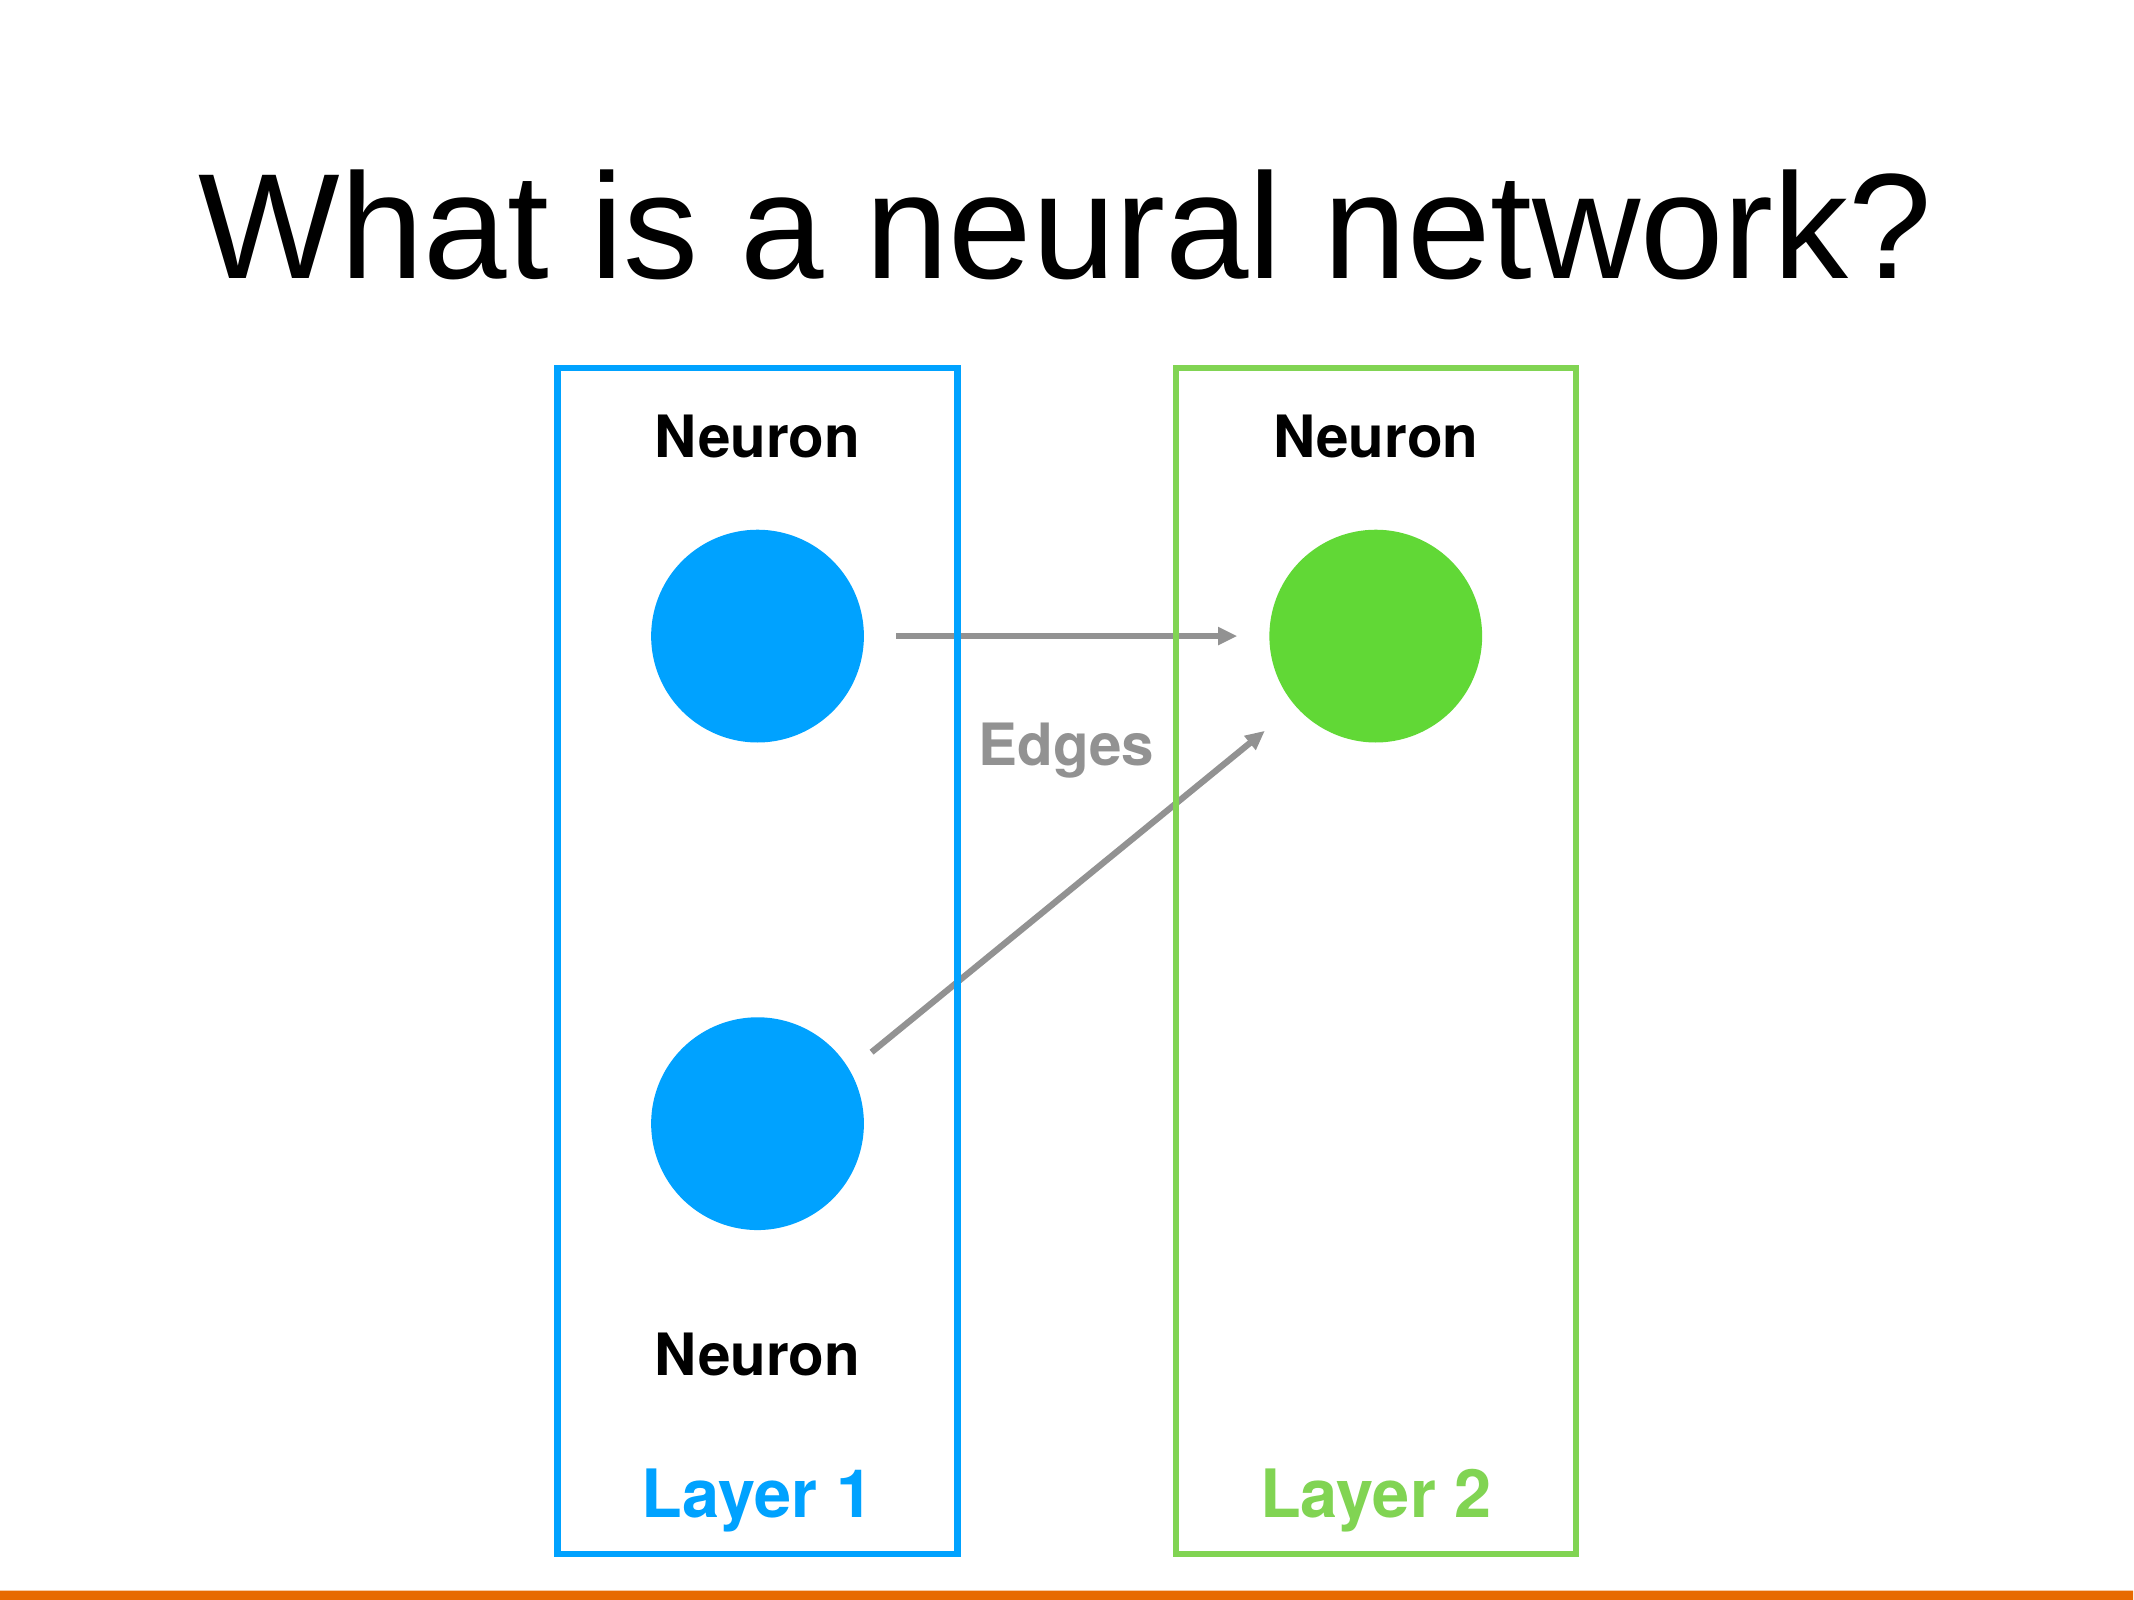

# What is a neural network?
Layer 1
Layer 2
Neuron
Neuron

Edges

Neuron